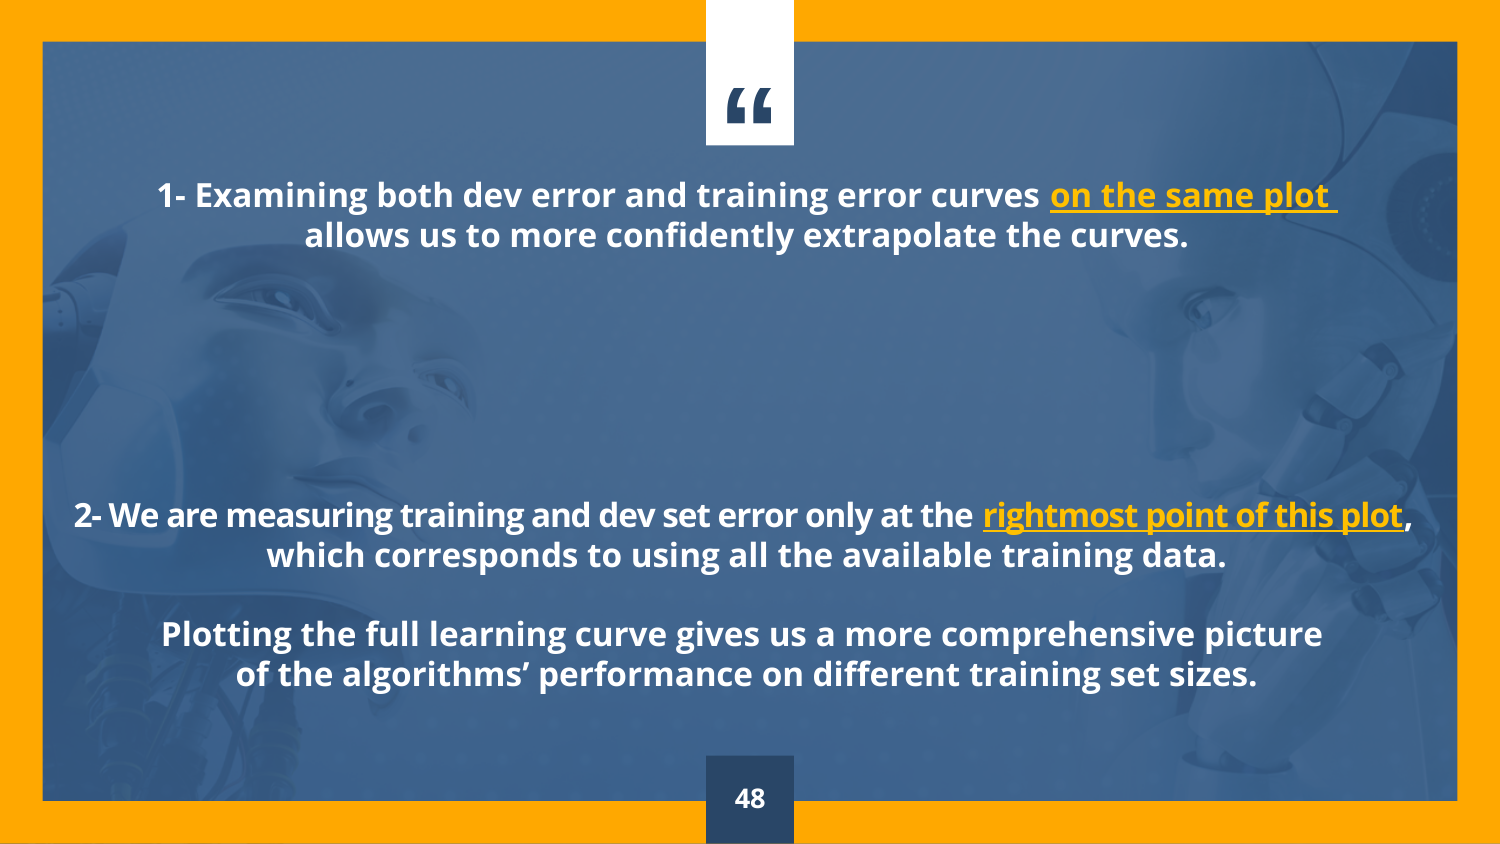

1- Examining both dev error and training error curves on the same plot
allows us to more confidently extrapolate the curves.

2- We are measuring training and dev set error only at the rightmost point of this plot,
which corresponds to using all the available training data.

Plotting the full learning curve gives us a more comprehensive picture
of the algorithms’ performance on different training set sizes.

48